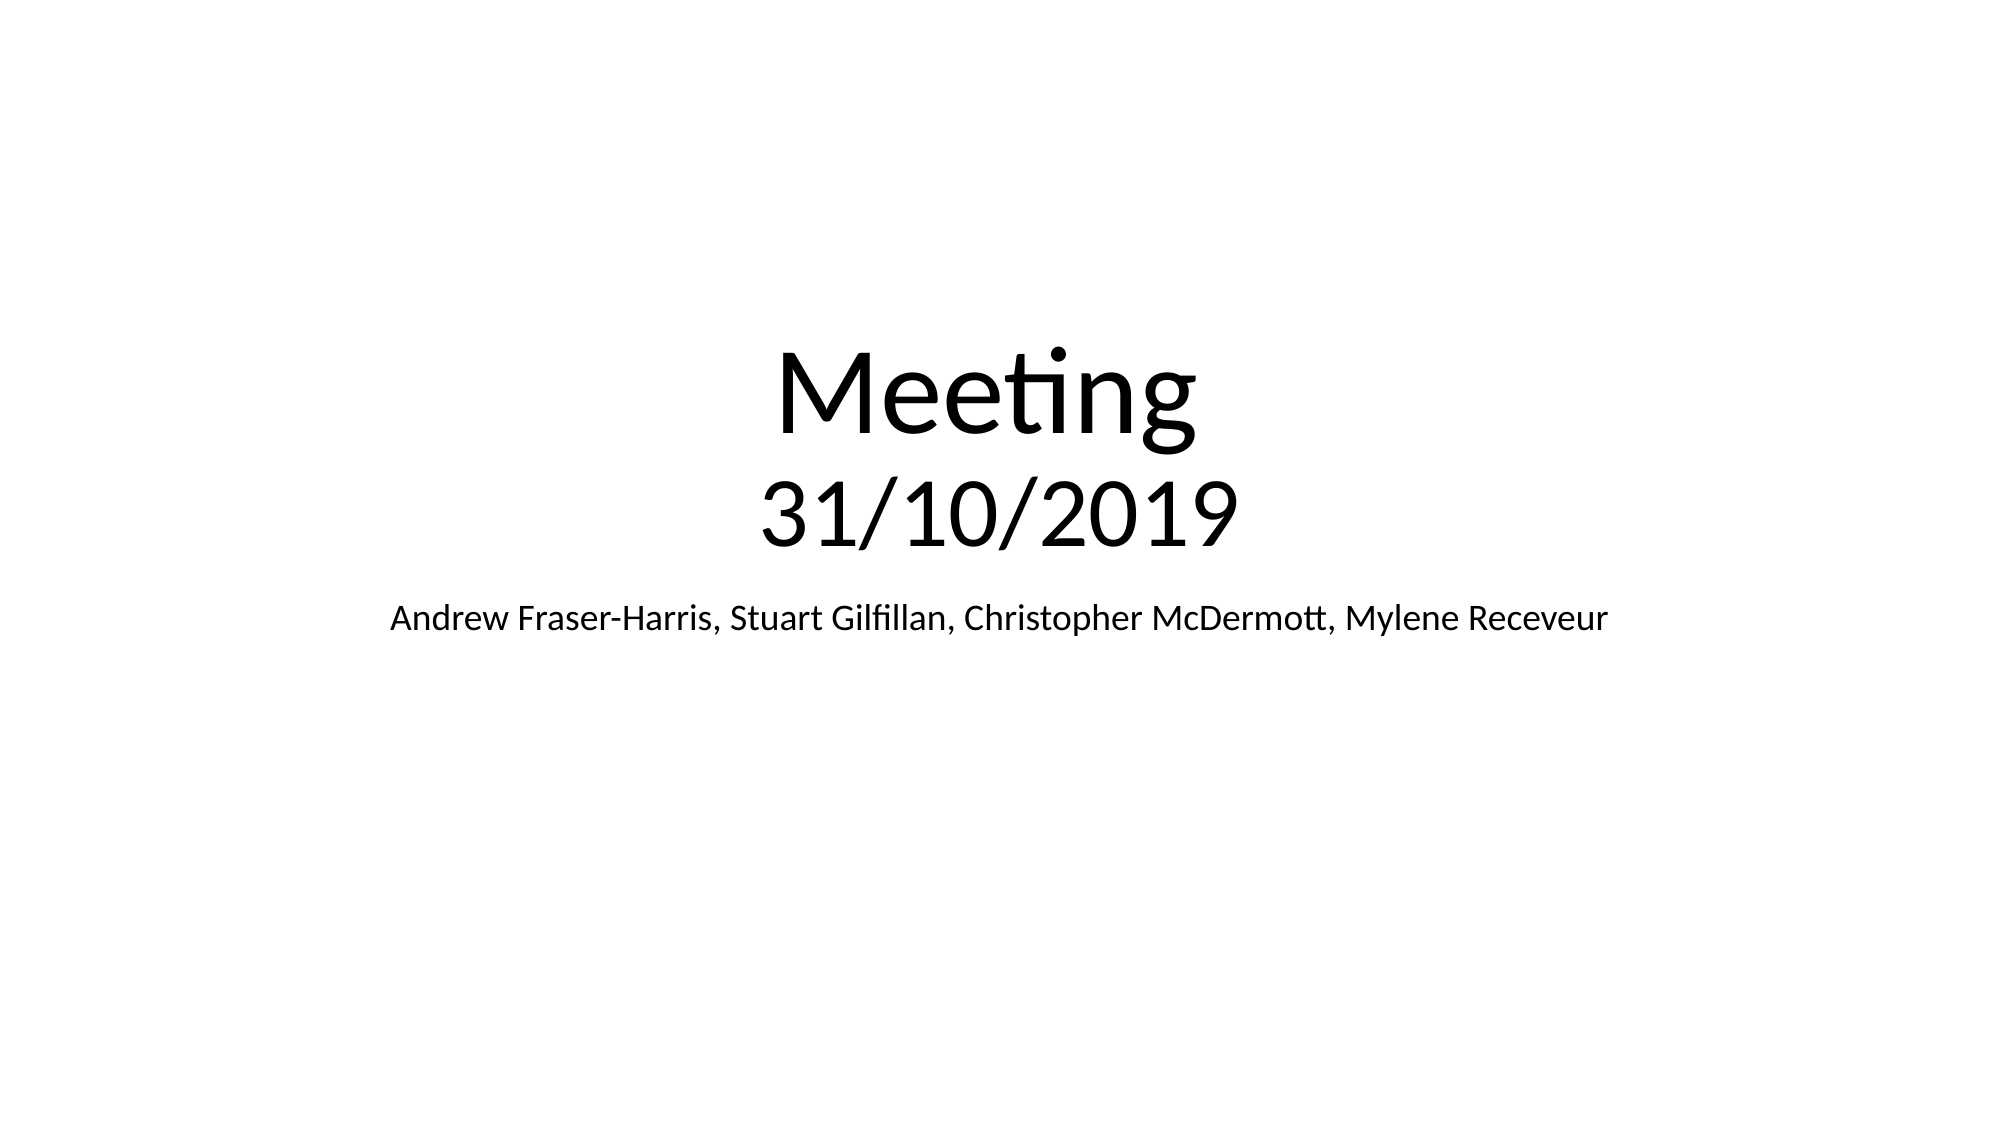

# Meeting 31/10/2019
Andrew Fraser-Harris, Stuart Gilfillan, Christopher McDermott, Mylene Receveur